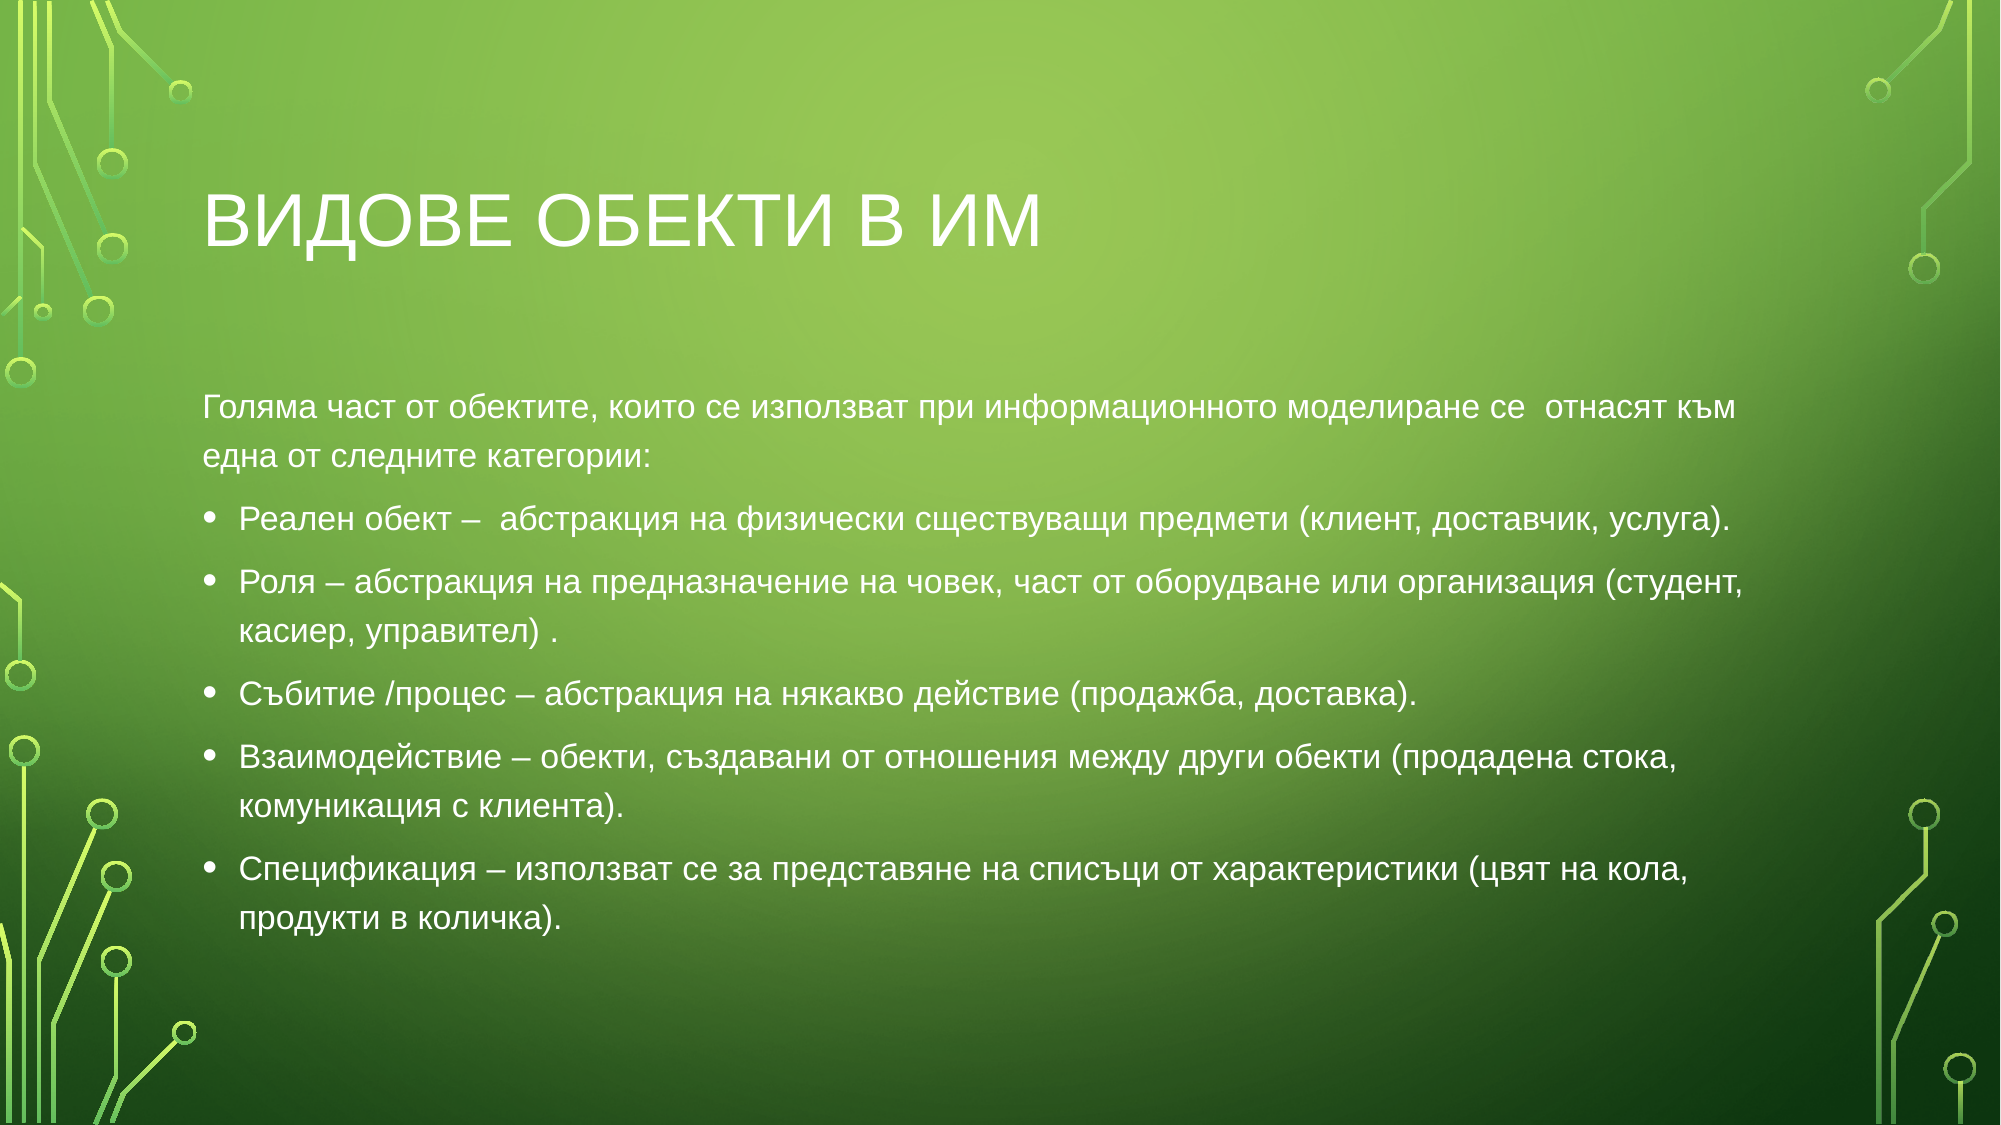

# ВИДОВЕ ОБЕКТИ В ИМ
Голяма част от обектите, които се използват при информационното моделиране се  отнасят към една от следните категории:
Реален обект –  абстракция на физически сществуващи предмети (клиент, доставчик, услуга).
Роля – абстракция на предназначение на човек, част от оборудване или организация (студент, касиер, управител) .
Събитие /процес – абстракция на някакво действие (продажба, доставка).
Взаимодействие – обекти, създавани от отношения между други обекти (продадена стока, комуникация с клиента).
Спецификация – използват се за представяне на списъци от характеристики (цвят на кола, продукти в количка).